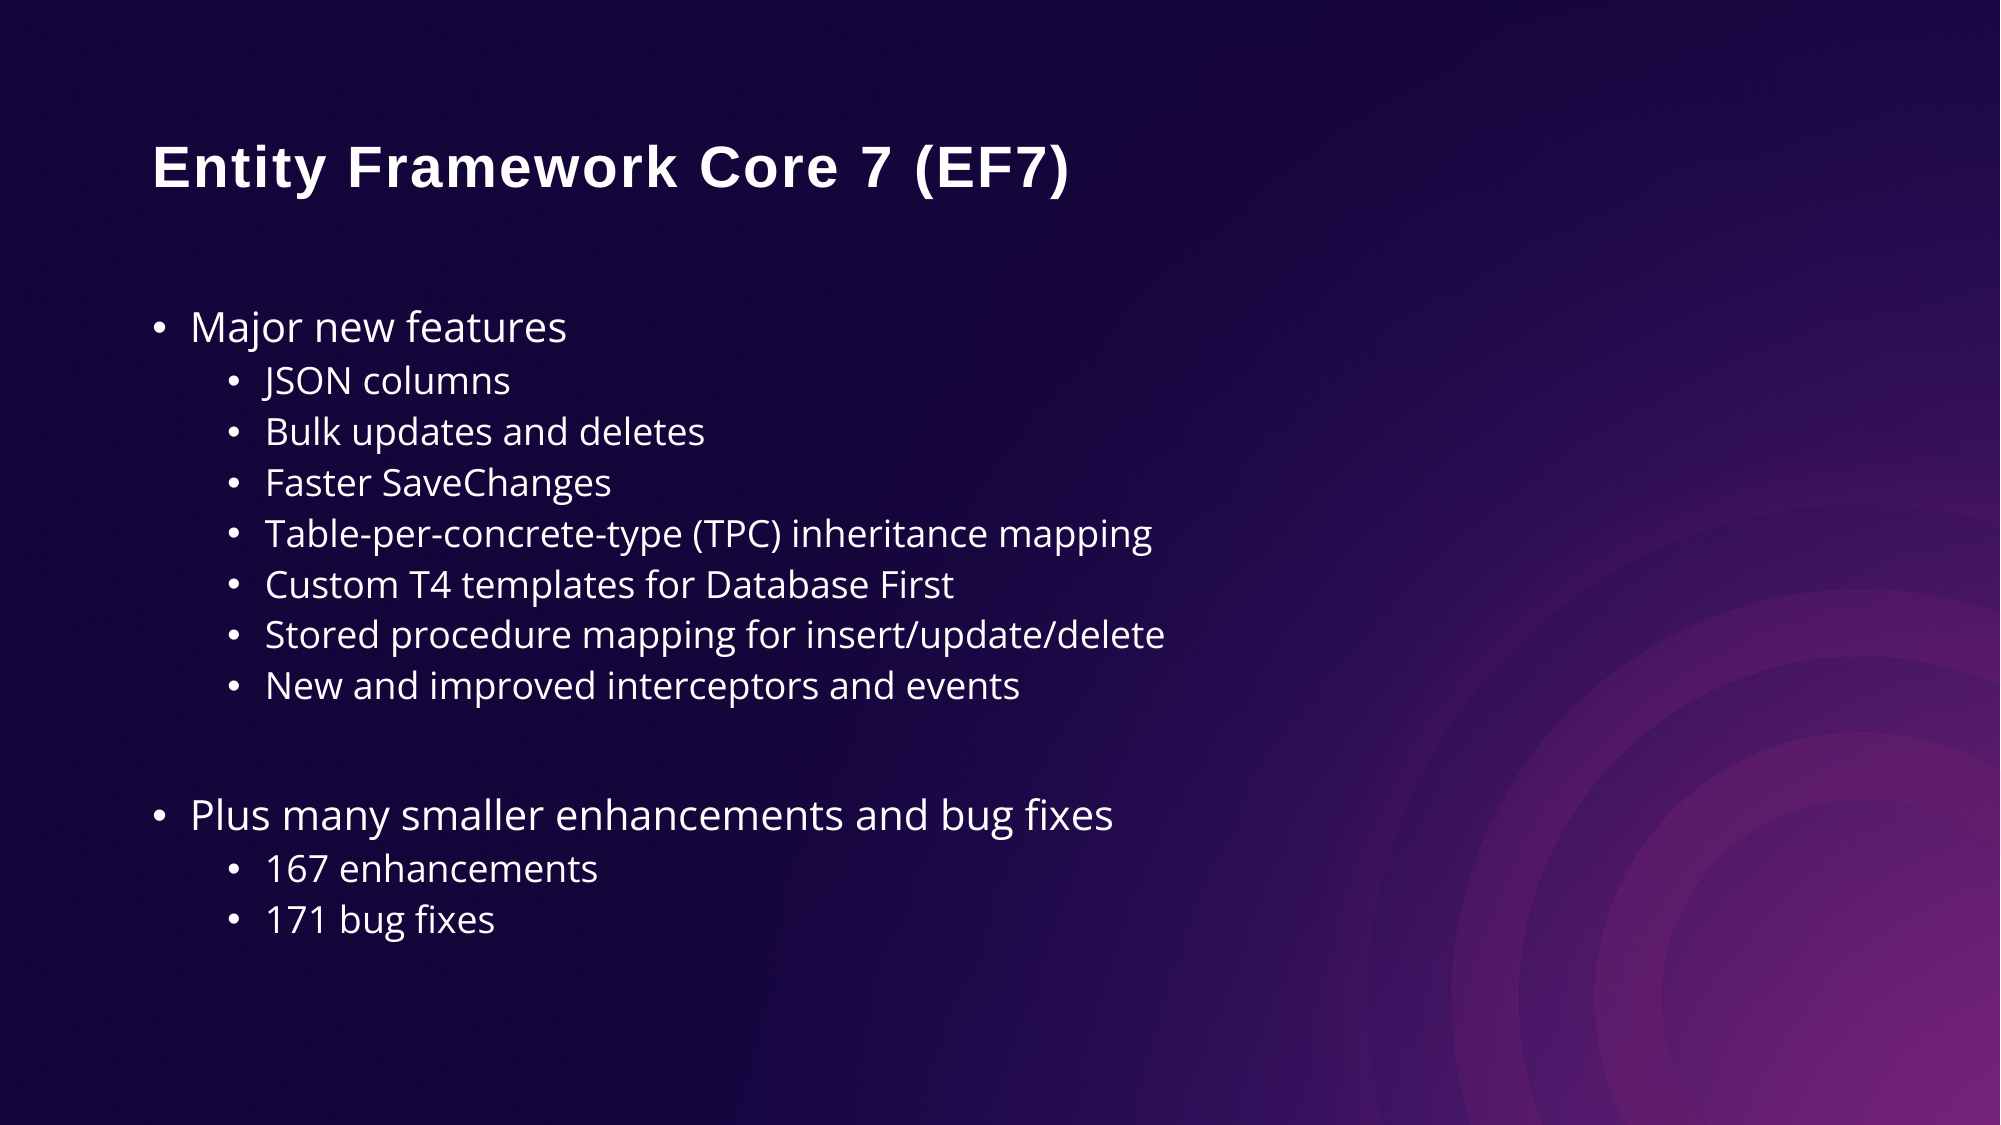

# Entity Framework Core 7 (EF7)
Major new features
JSON columns
Bulk updates and deletes
Faster SaveChanges
Table-per-concrete-type (TPC) inheritance mapping
Custom T4 templates for Database First
Stored procedure mapping for insert/update/delete
New and improved interceptors and events

Plus many smaller enhancements and bug fixes
167 enhancements
171 bug fixes